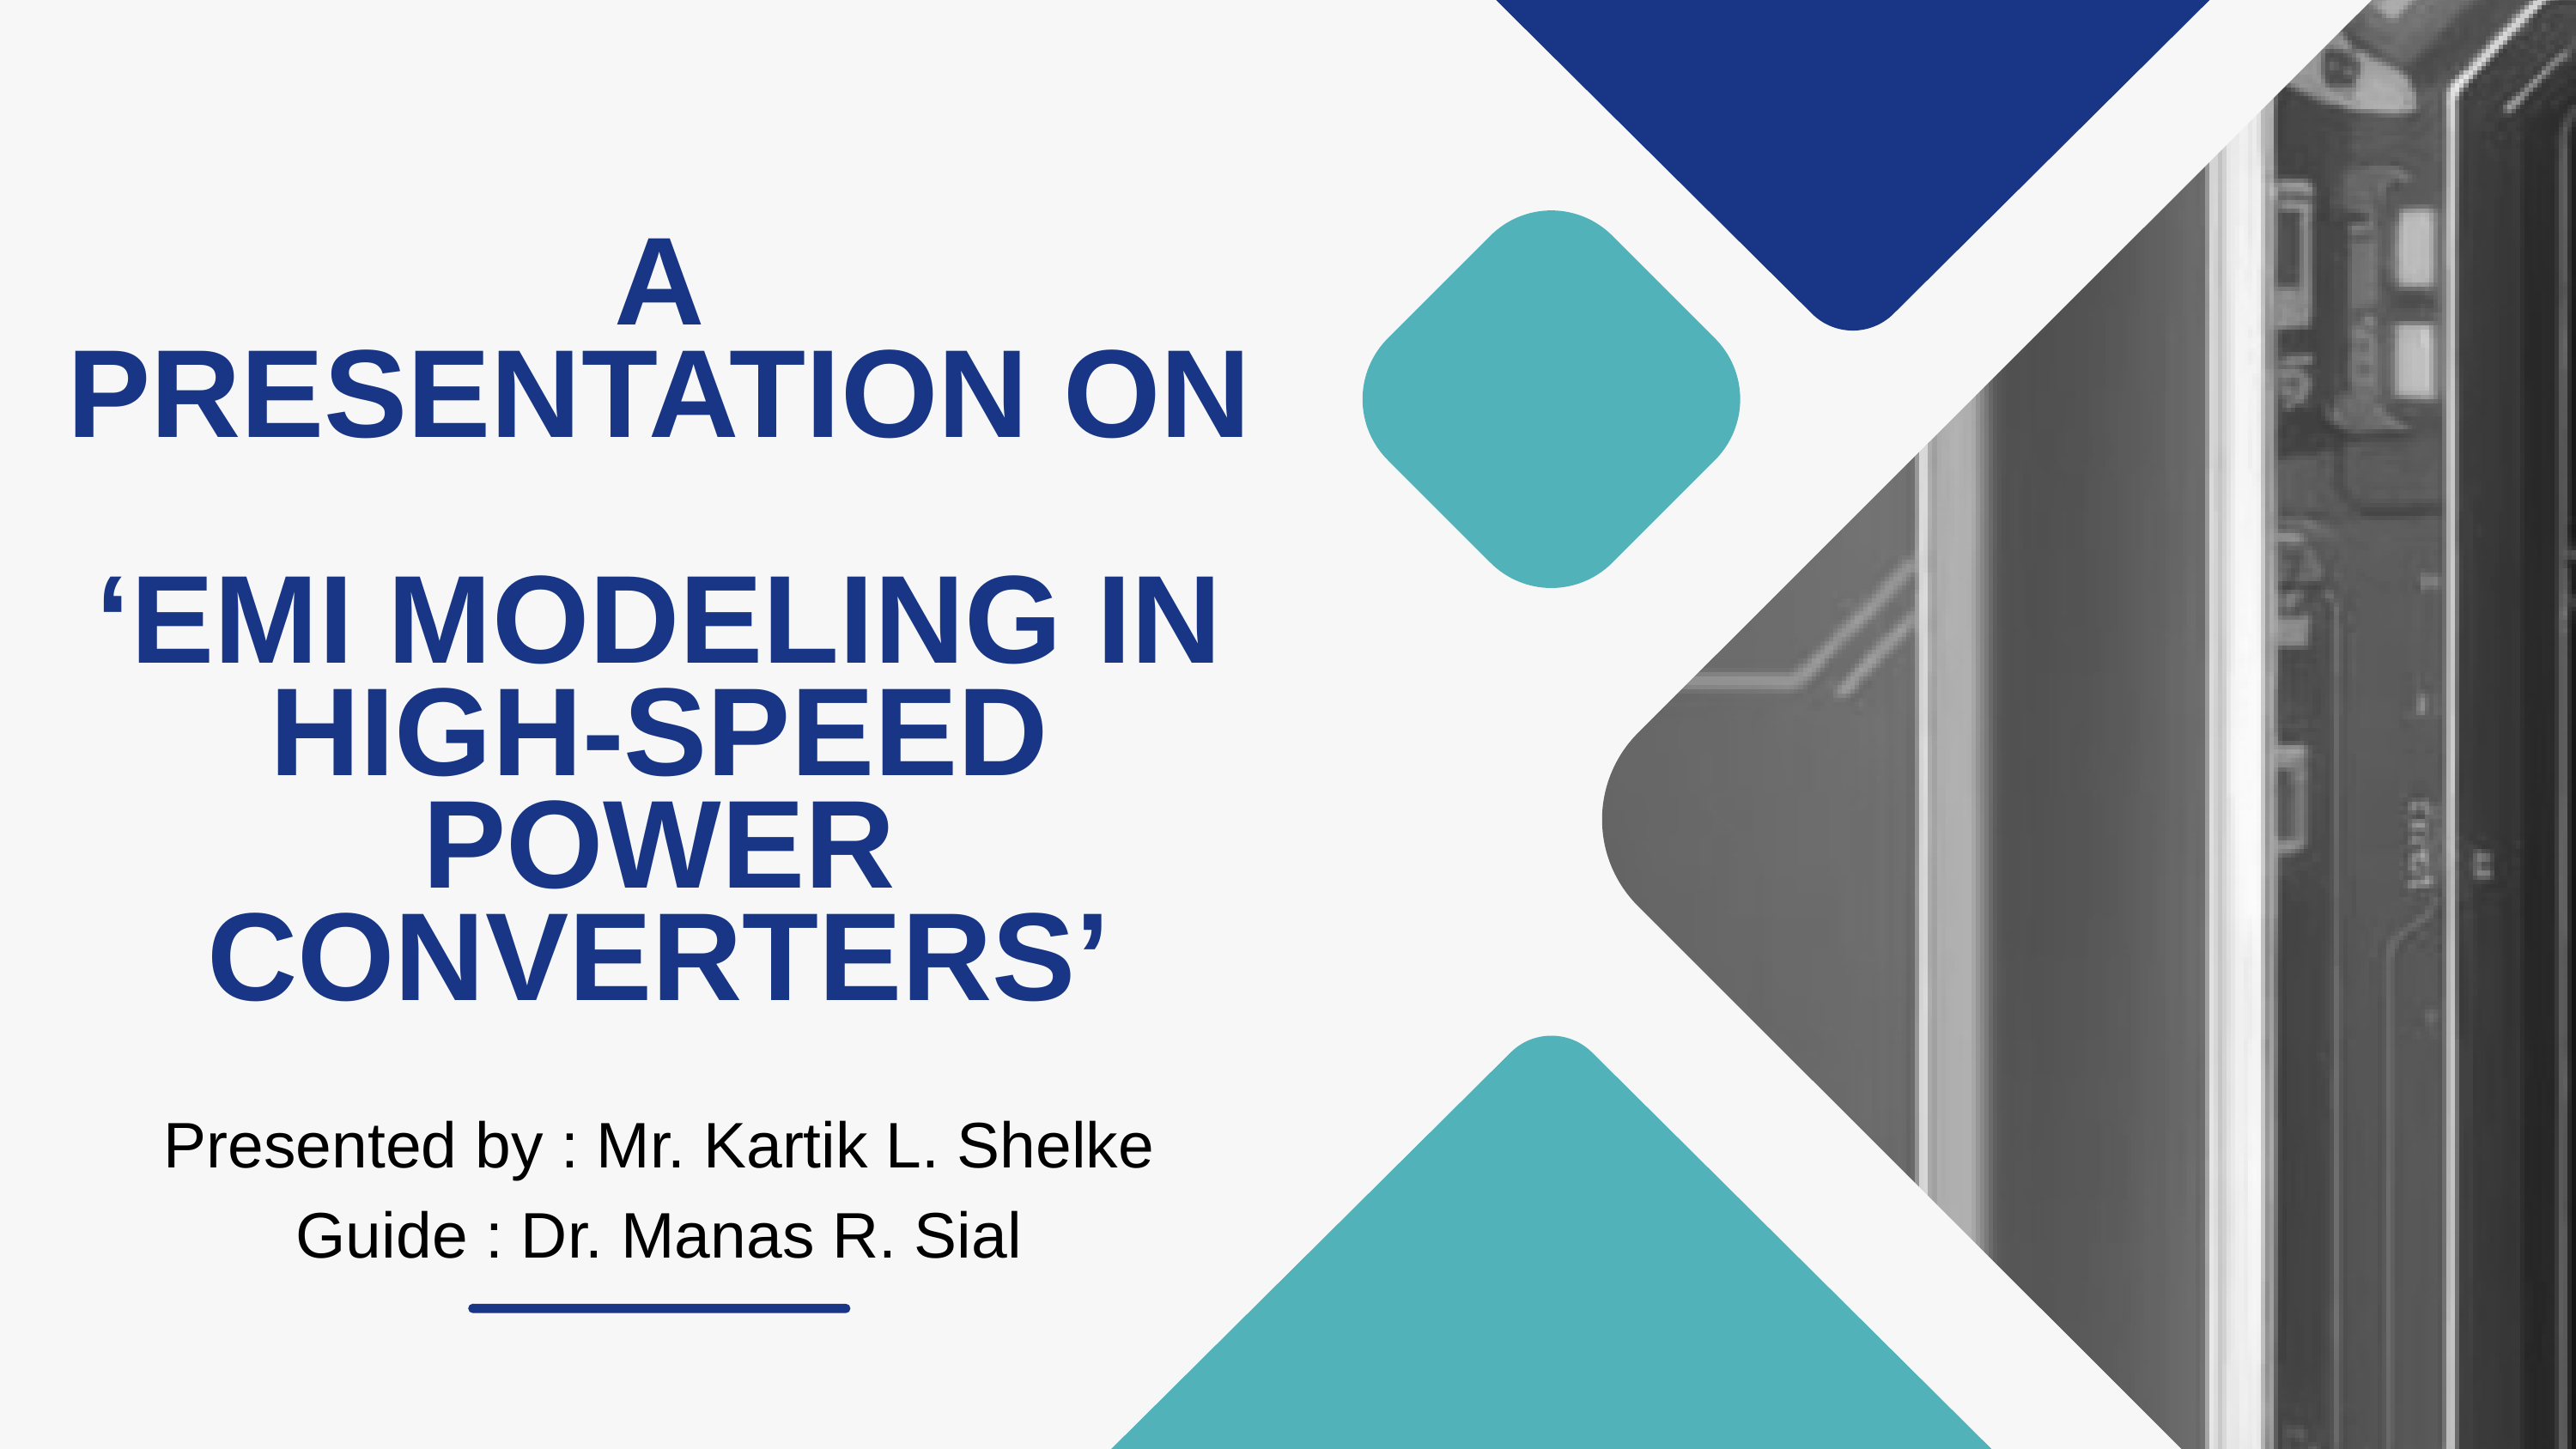

A
PRESENTATION ON

‘EMI MODELING IN HIGH-SPEED POWER CONVERTERS’

Presented by : Mr. Kartik L. Shelke
Guide : Dr. Manas R. Sial